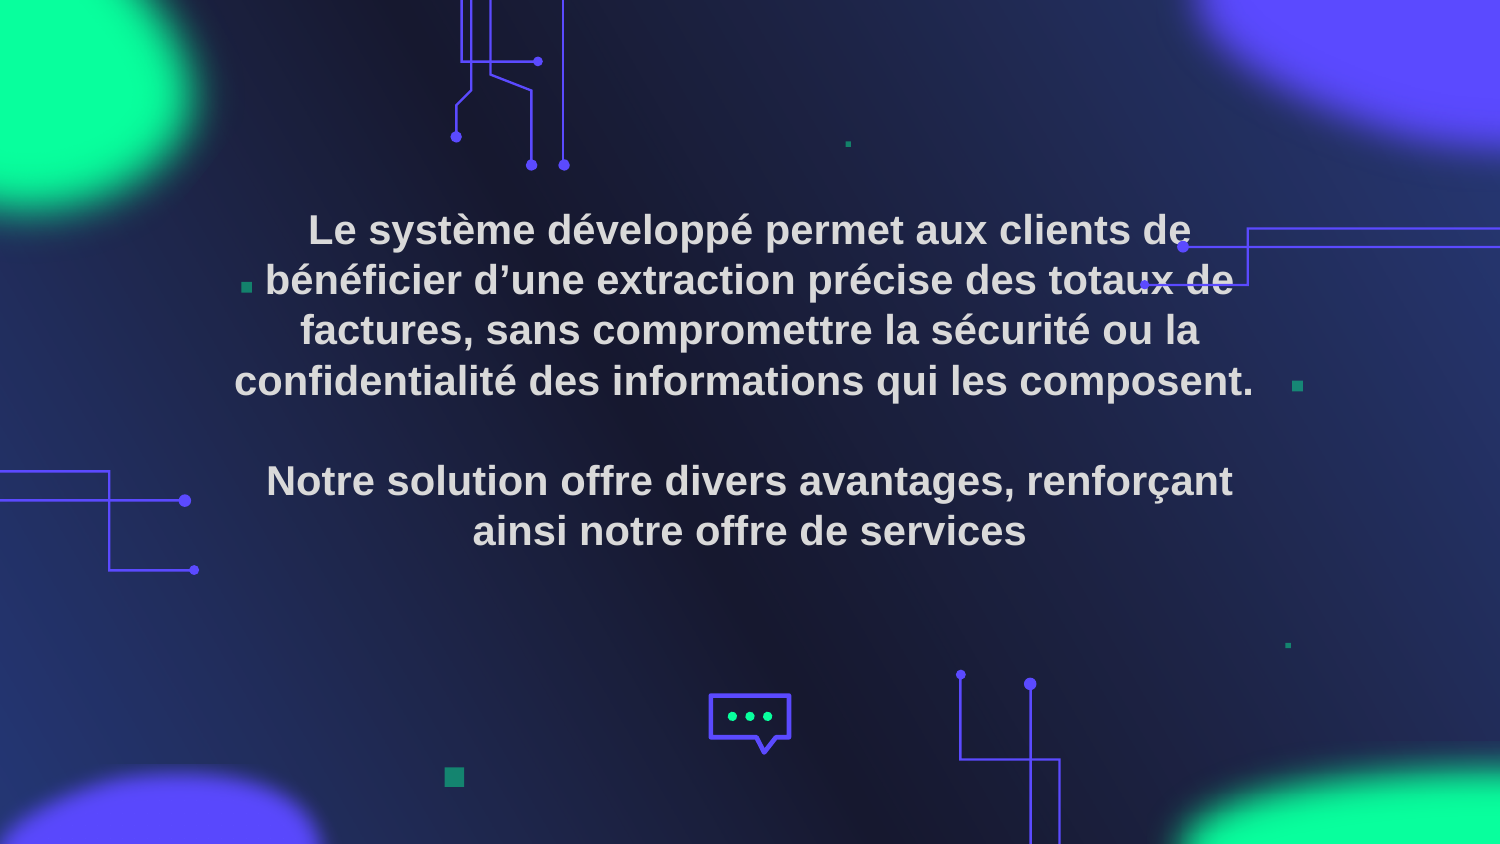

# Le système développé permet aux clients de bénéficier d’une extraction précise des totaux de factures, sans compromettre la sécurité ou la confidentialité des informations qui les composent.

Notre solution offre divers avantages, renforçant ainsi notre offre de services